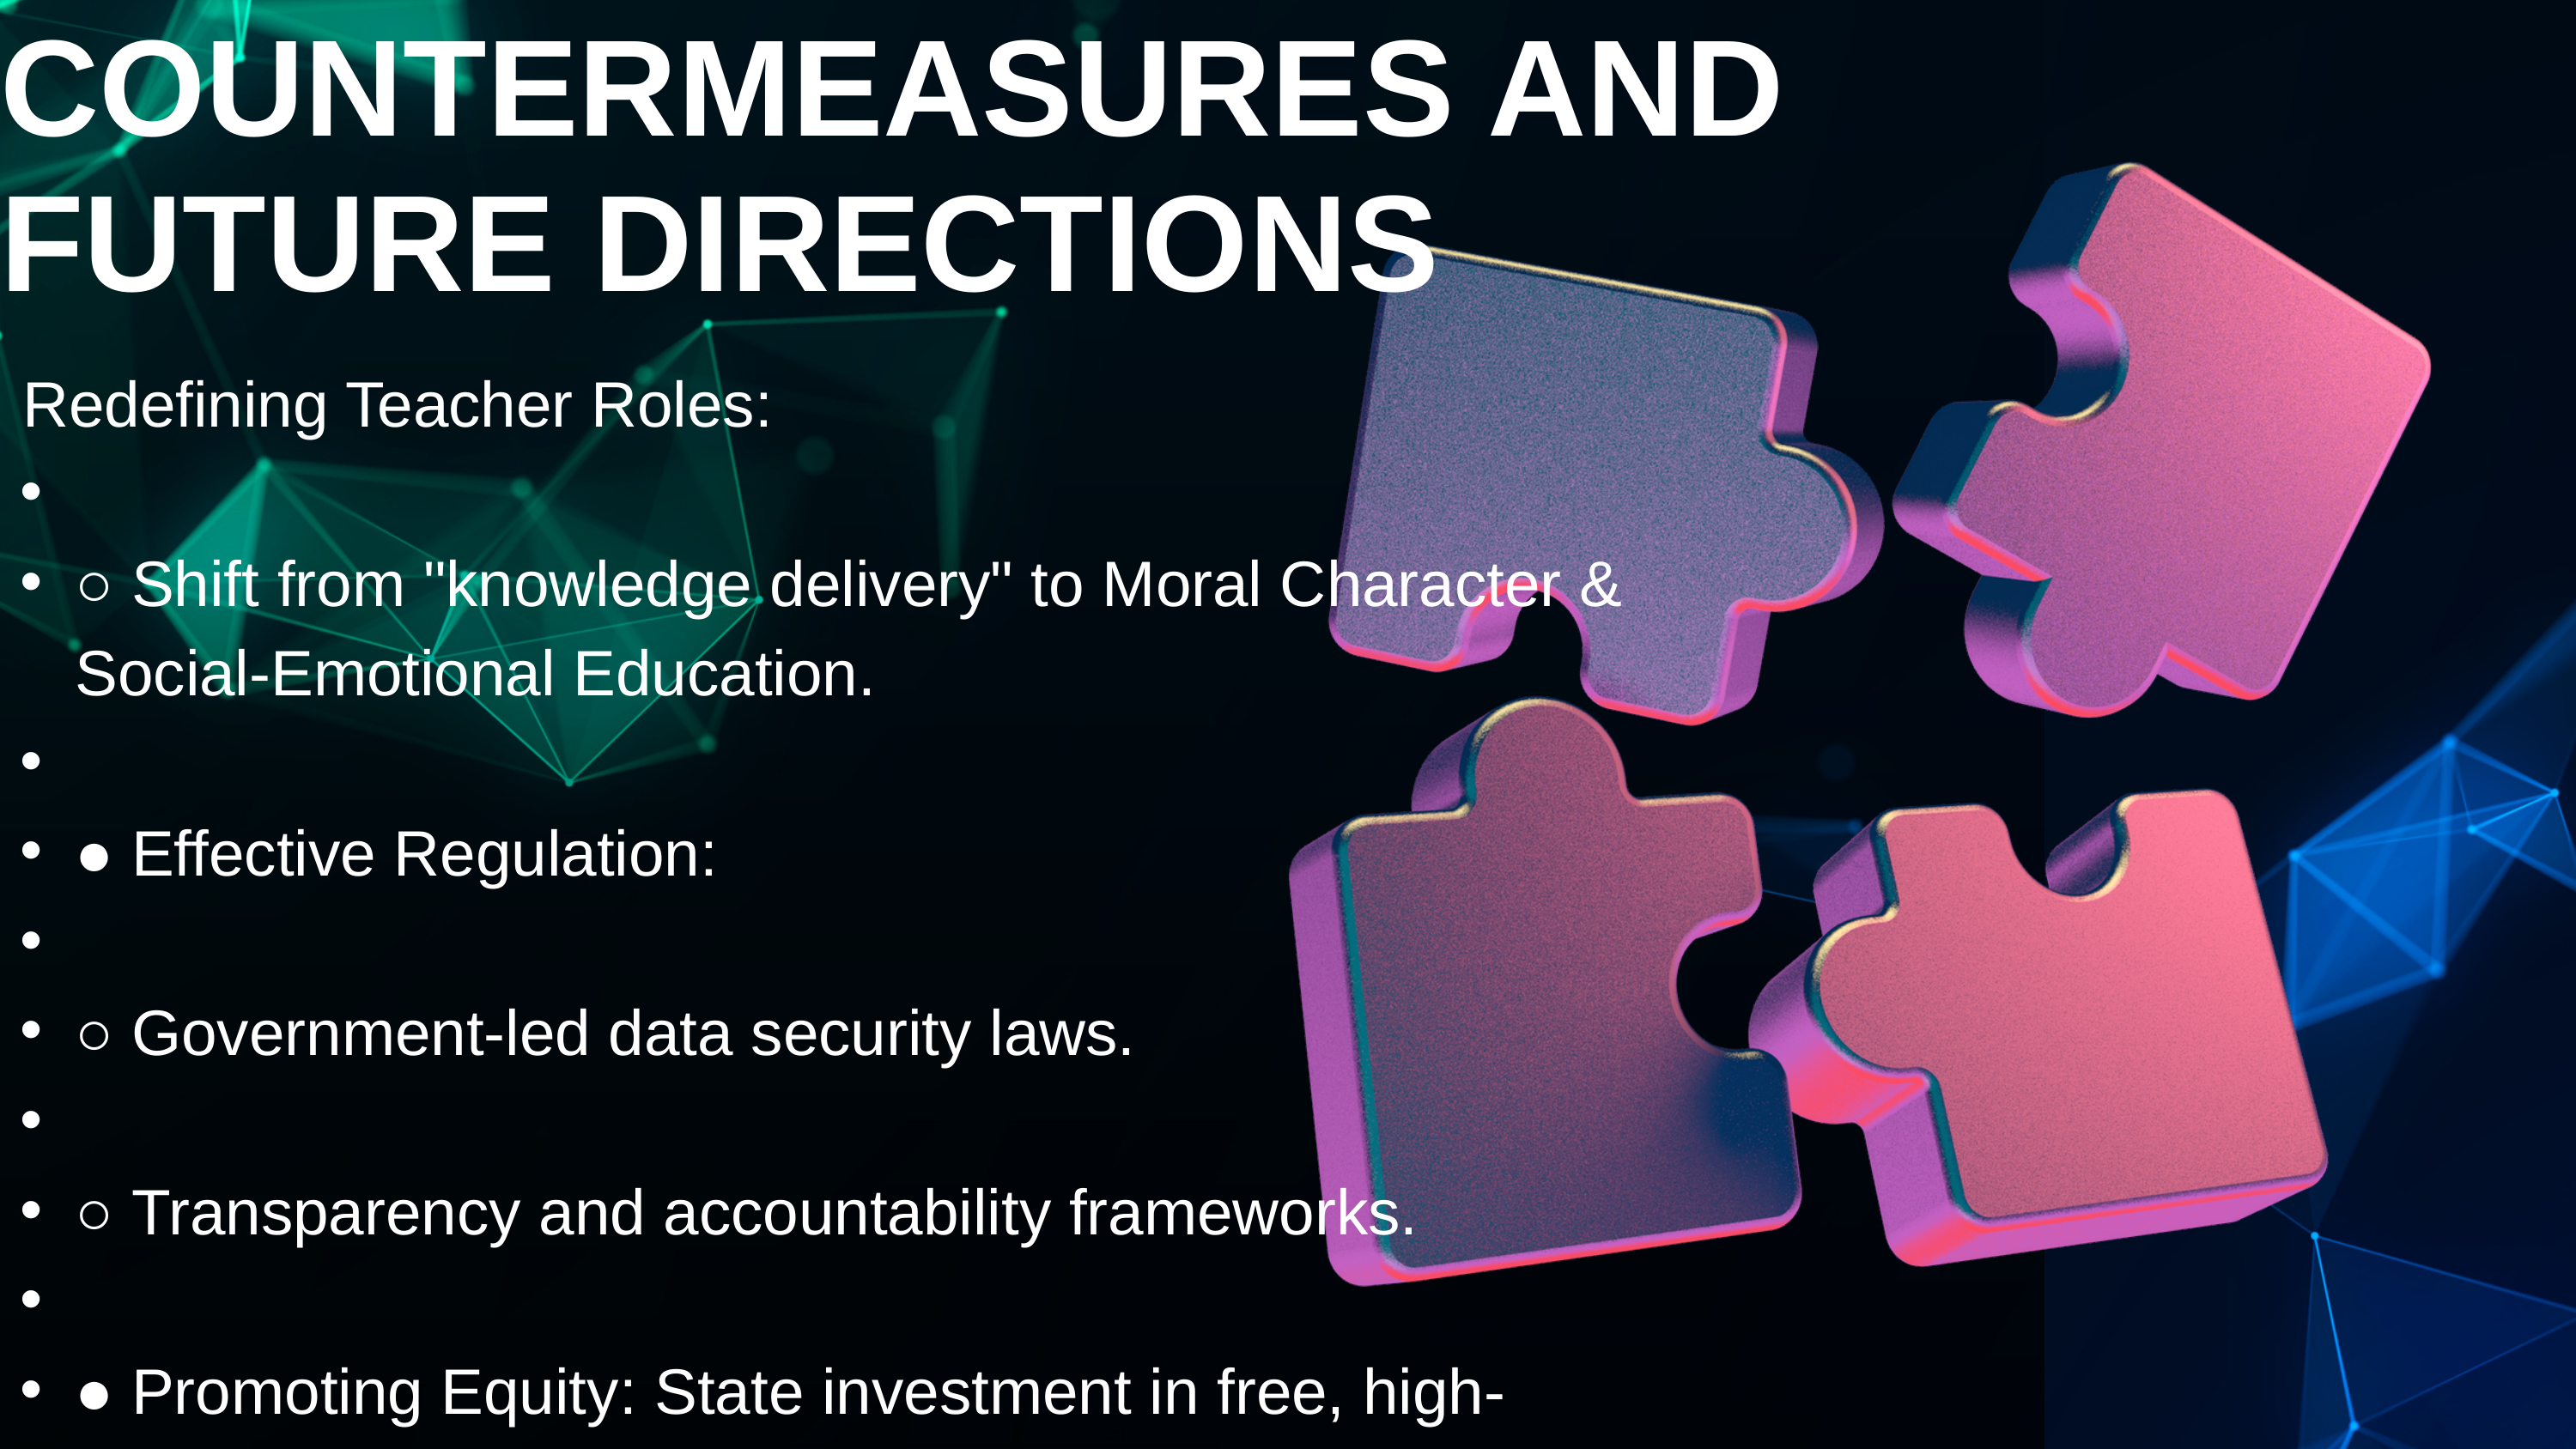

COUNTERMEASURES AND FUTURE DIRECTIONS

● Redefining Teacher Roles:
○ Shift from "knowledge delivery" to Moral Character & Social-Emotional Education.
● Effective Regulation:
○ Government-led data security laws.
○ Transparency and accountability frameworks.
● Promoting Equity: State investment in free, high-quality online resources.
● AI Literacy: Mandatory training for teachers and students to use AI responsibly.